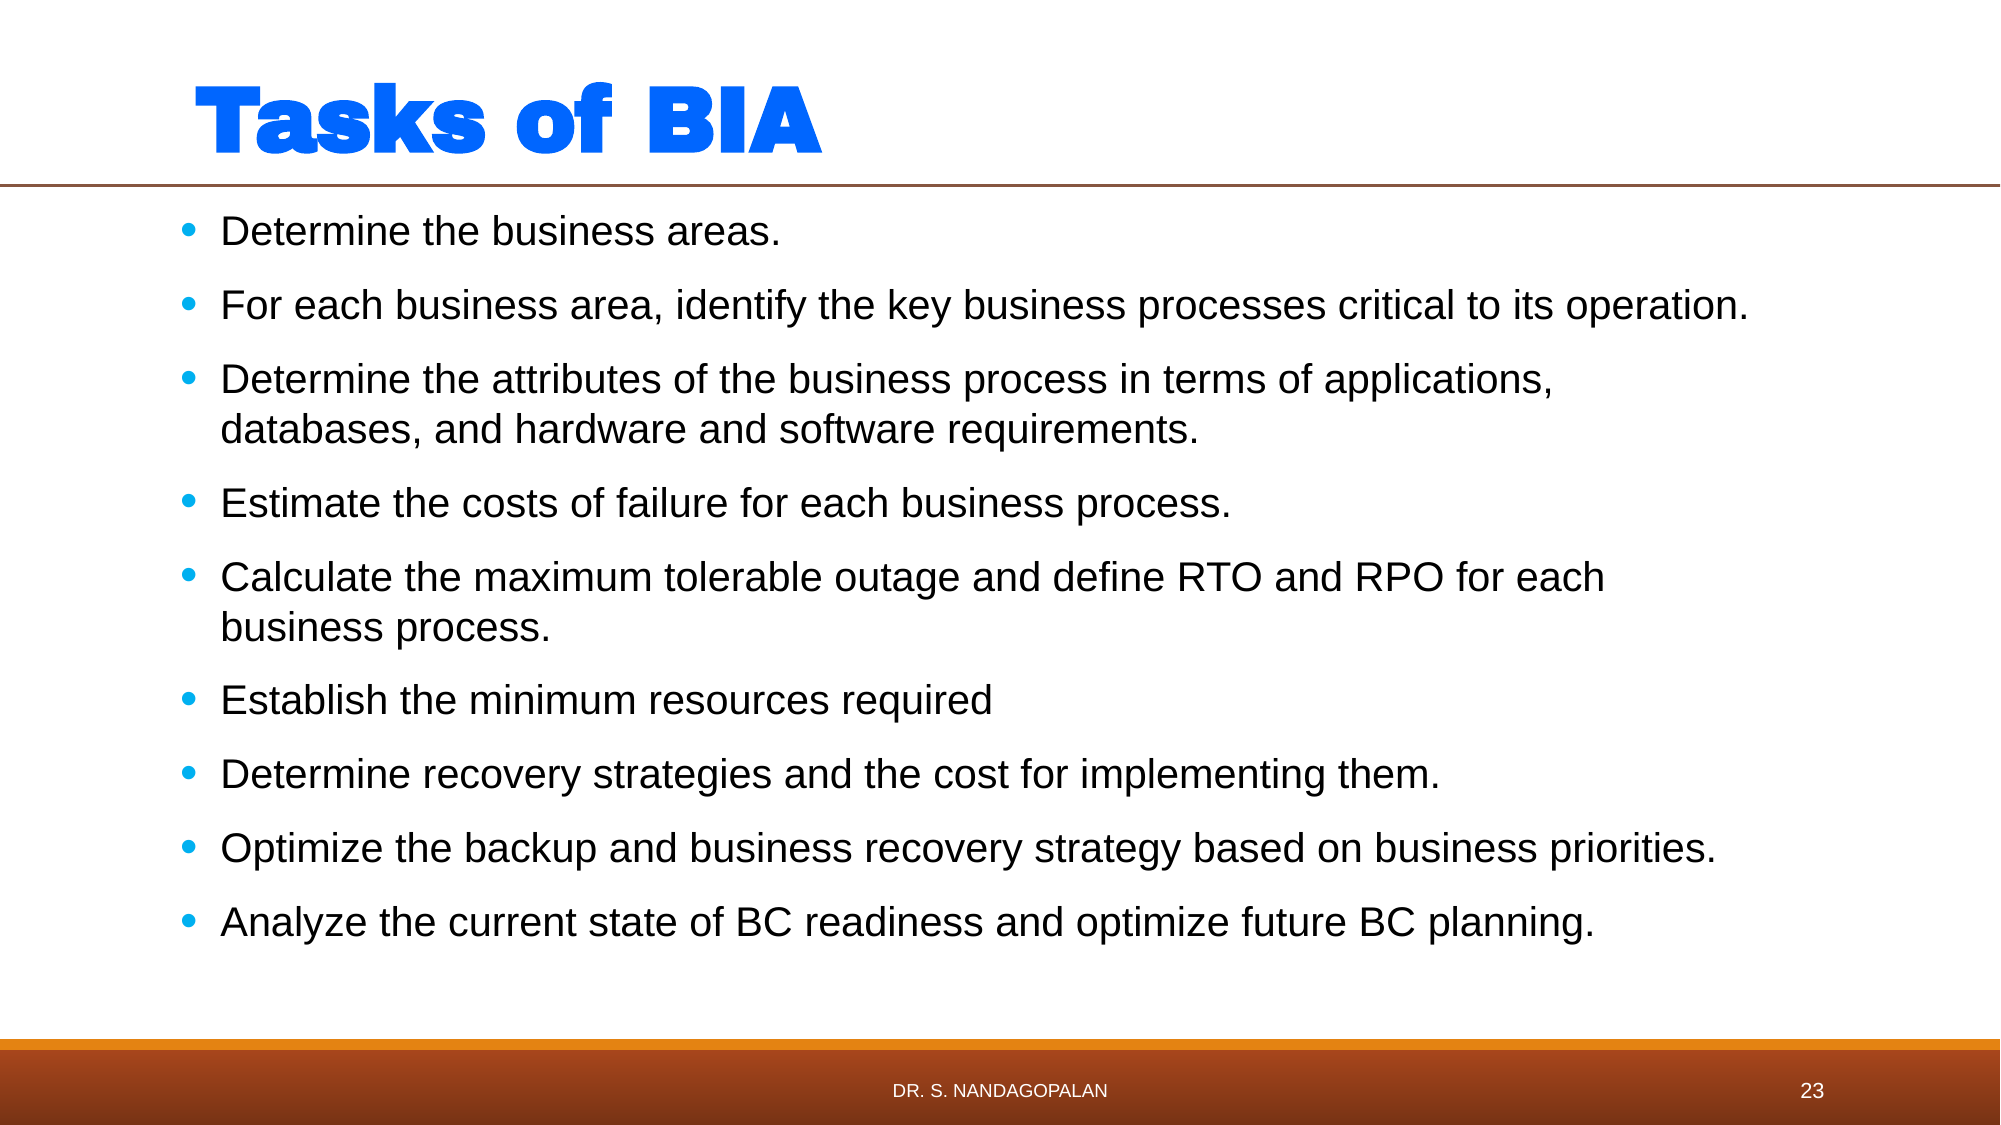

# Tasks of BIA
Determine the business areas.
For each business area, identify the key business processes critical to its operation.
Determine the attributes of the business process in terms of applications, databases, and hardware and software requirements.
Estimate the costs of failure for each business process.
Calculate the maximum tolerable outage and define RTO and RPO for each business process.
Establish the minimum resources required
Determine recovery strategies and the cost for implementing them.
Optimize the backup and business recovery strategy based on business priorities.
Analyze the current state of BC readiness and optimize future BC planning.
Dr. S. Nandagopalan
23